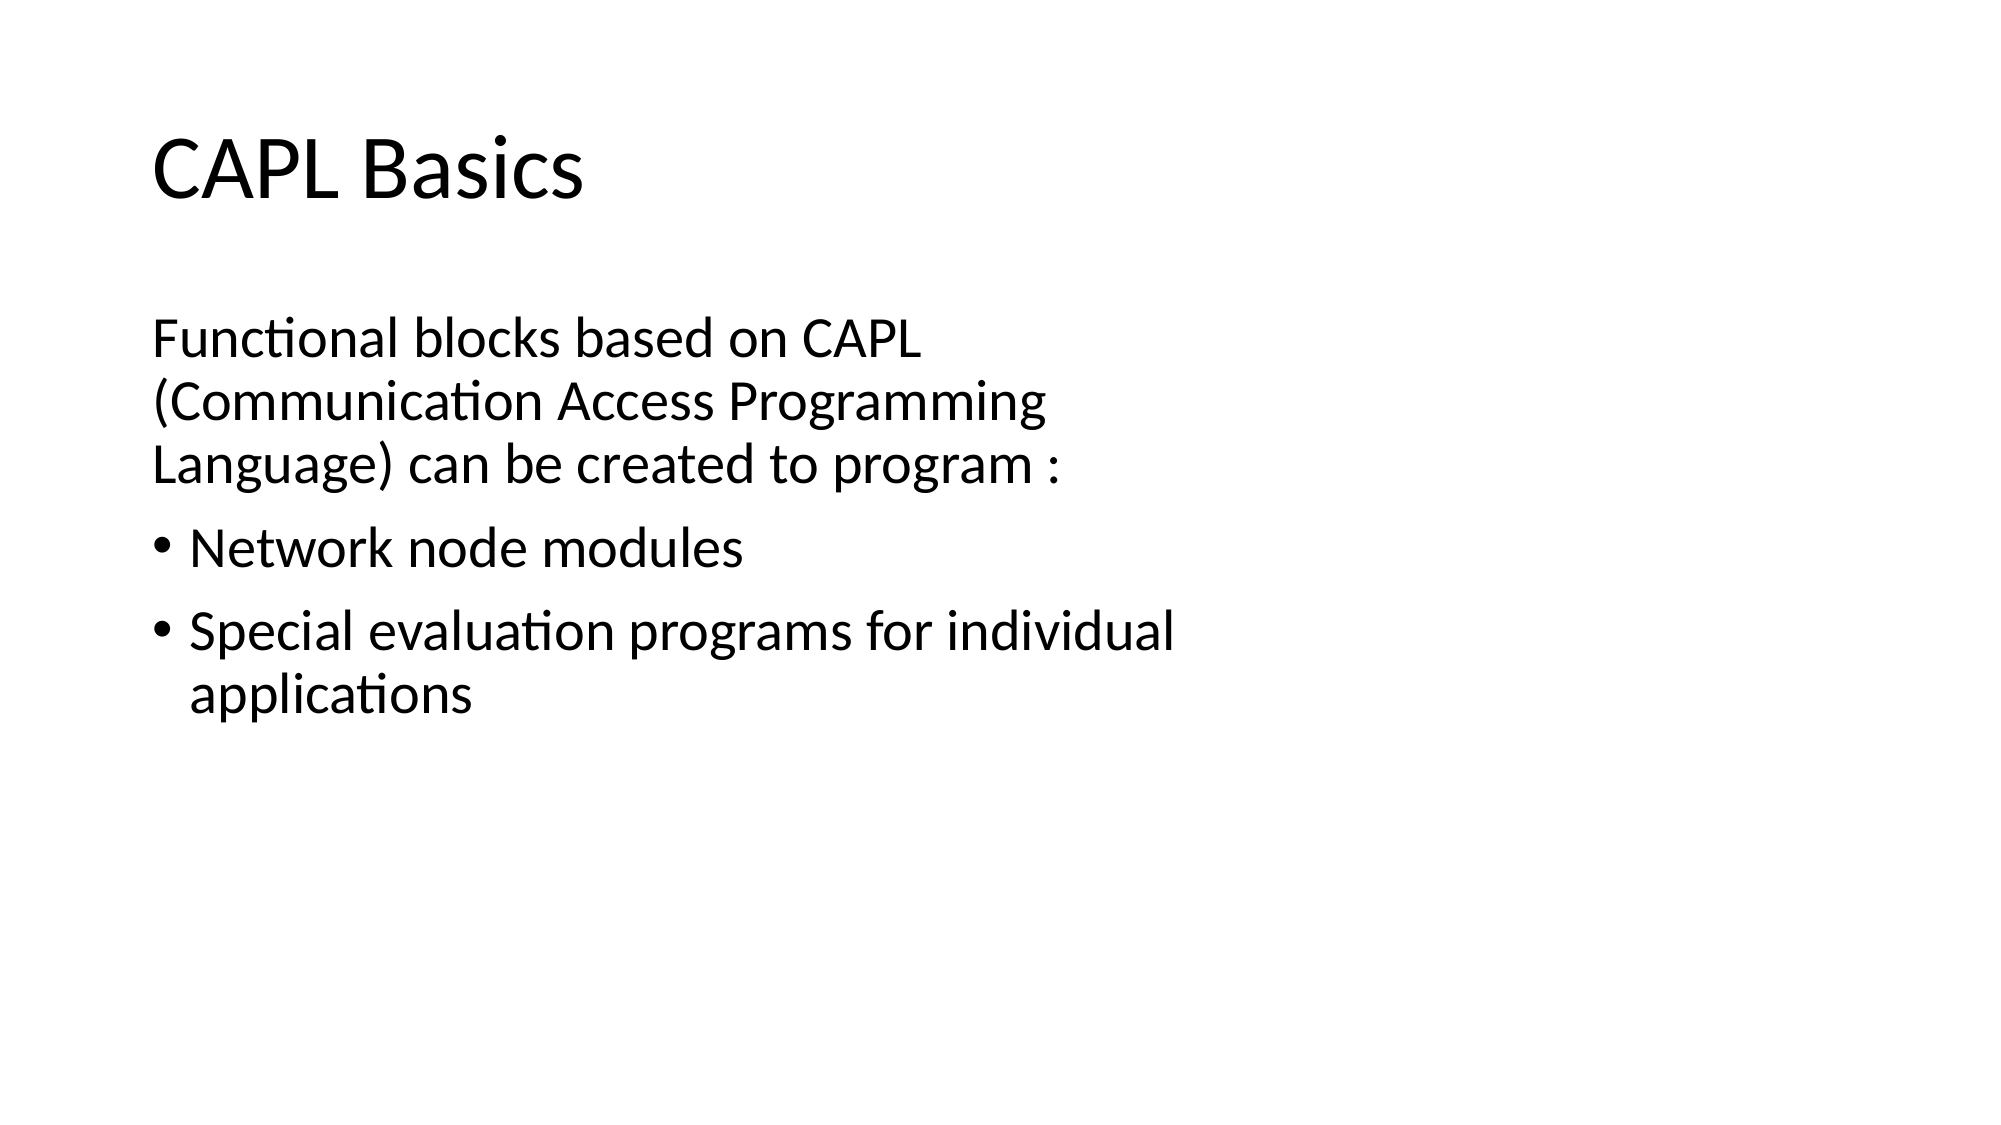

# CAPL Basics
Functional blocks based on CAPL (Communication Access Programming Language) can be created to program :
Network node modules
Special evaluation programs for individual applications